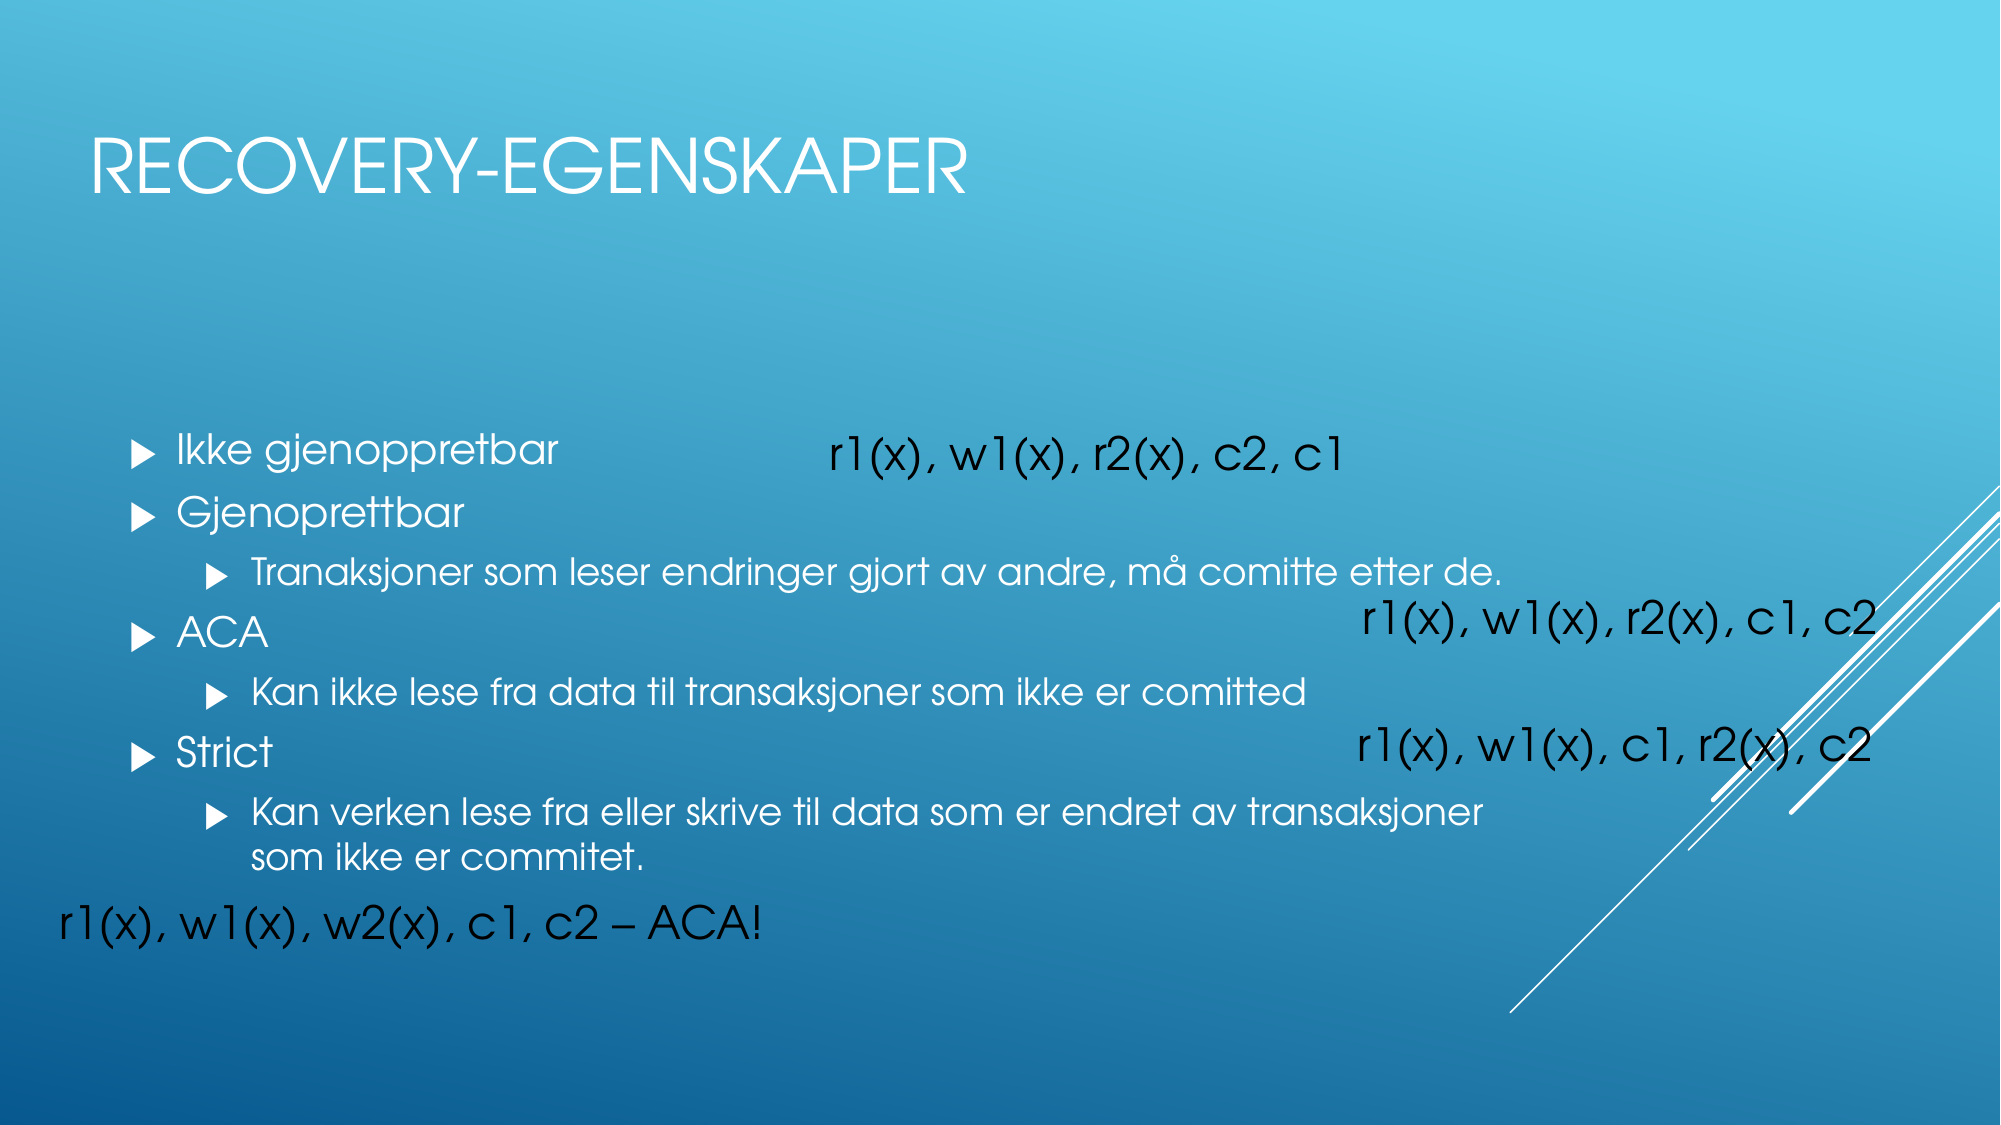

# RECOVERY-EGENSKAPER
Ikke gjenoppretbar
Gjenoprettbar
Tranaksjoner som leser endringer gjort av andre, må comitte etter de.
ACA
Kan ikke lese fra data til transaksjoner som ikke er comitted
Strict
Kan verken lese fra eller skrive til data som er endret av transaksjoner som ikke er commitet.
r1(x), w1(x), r2(x), c2, c1
r1(x), w1(x), r2(x), c1, c2
r1(x), w1(x), c1, r2(x), c2
r1(x), w1(x), w2(x), c1, c2 – ACA!